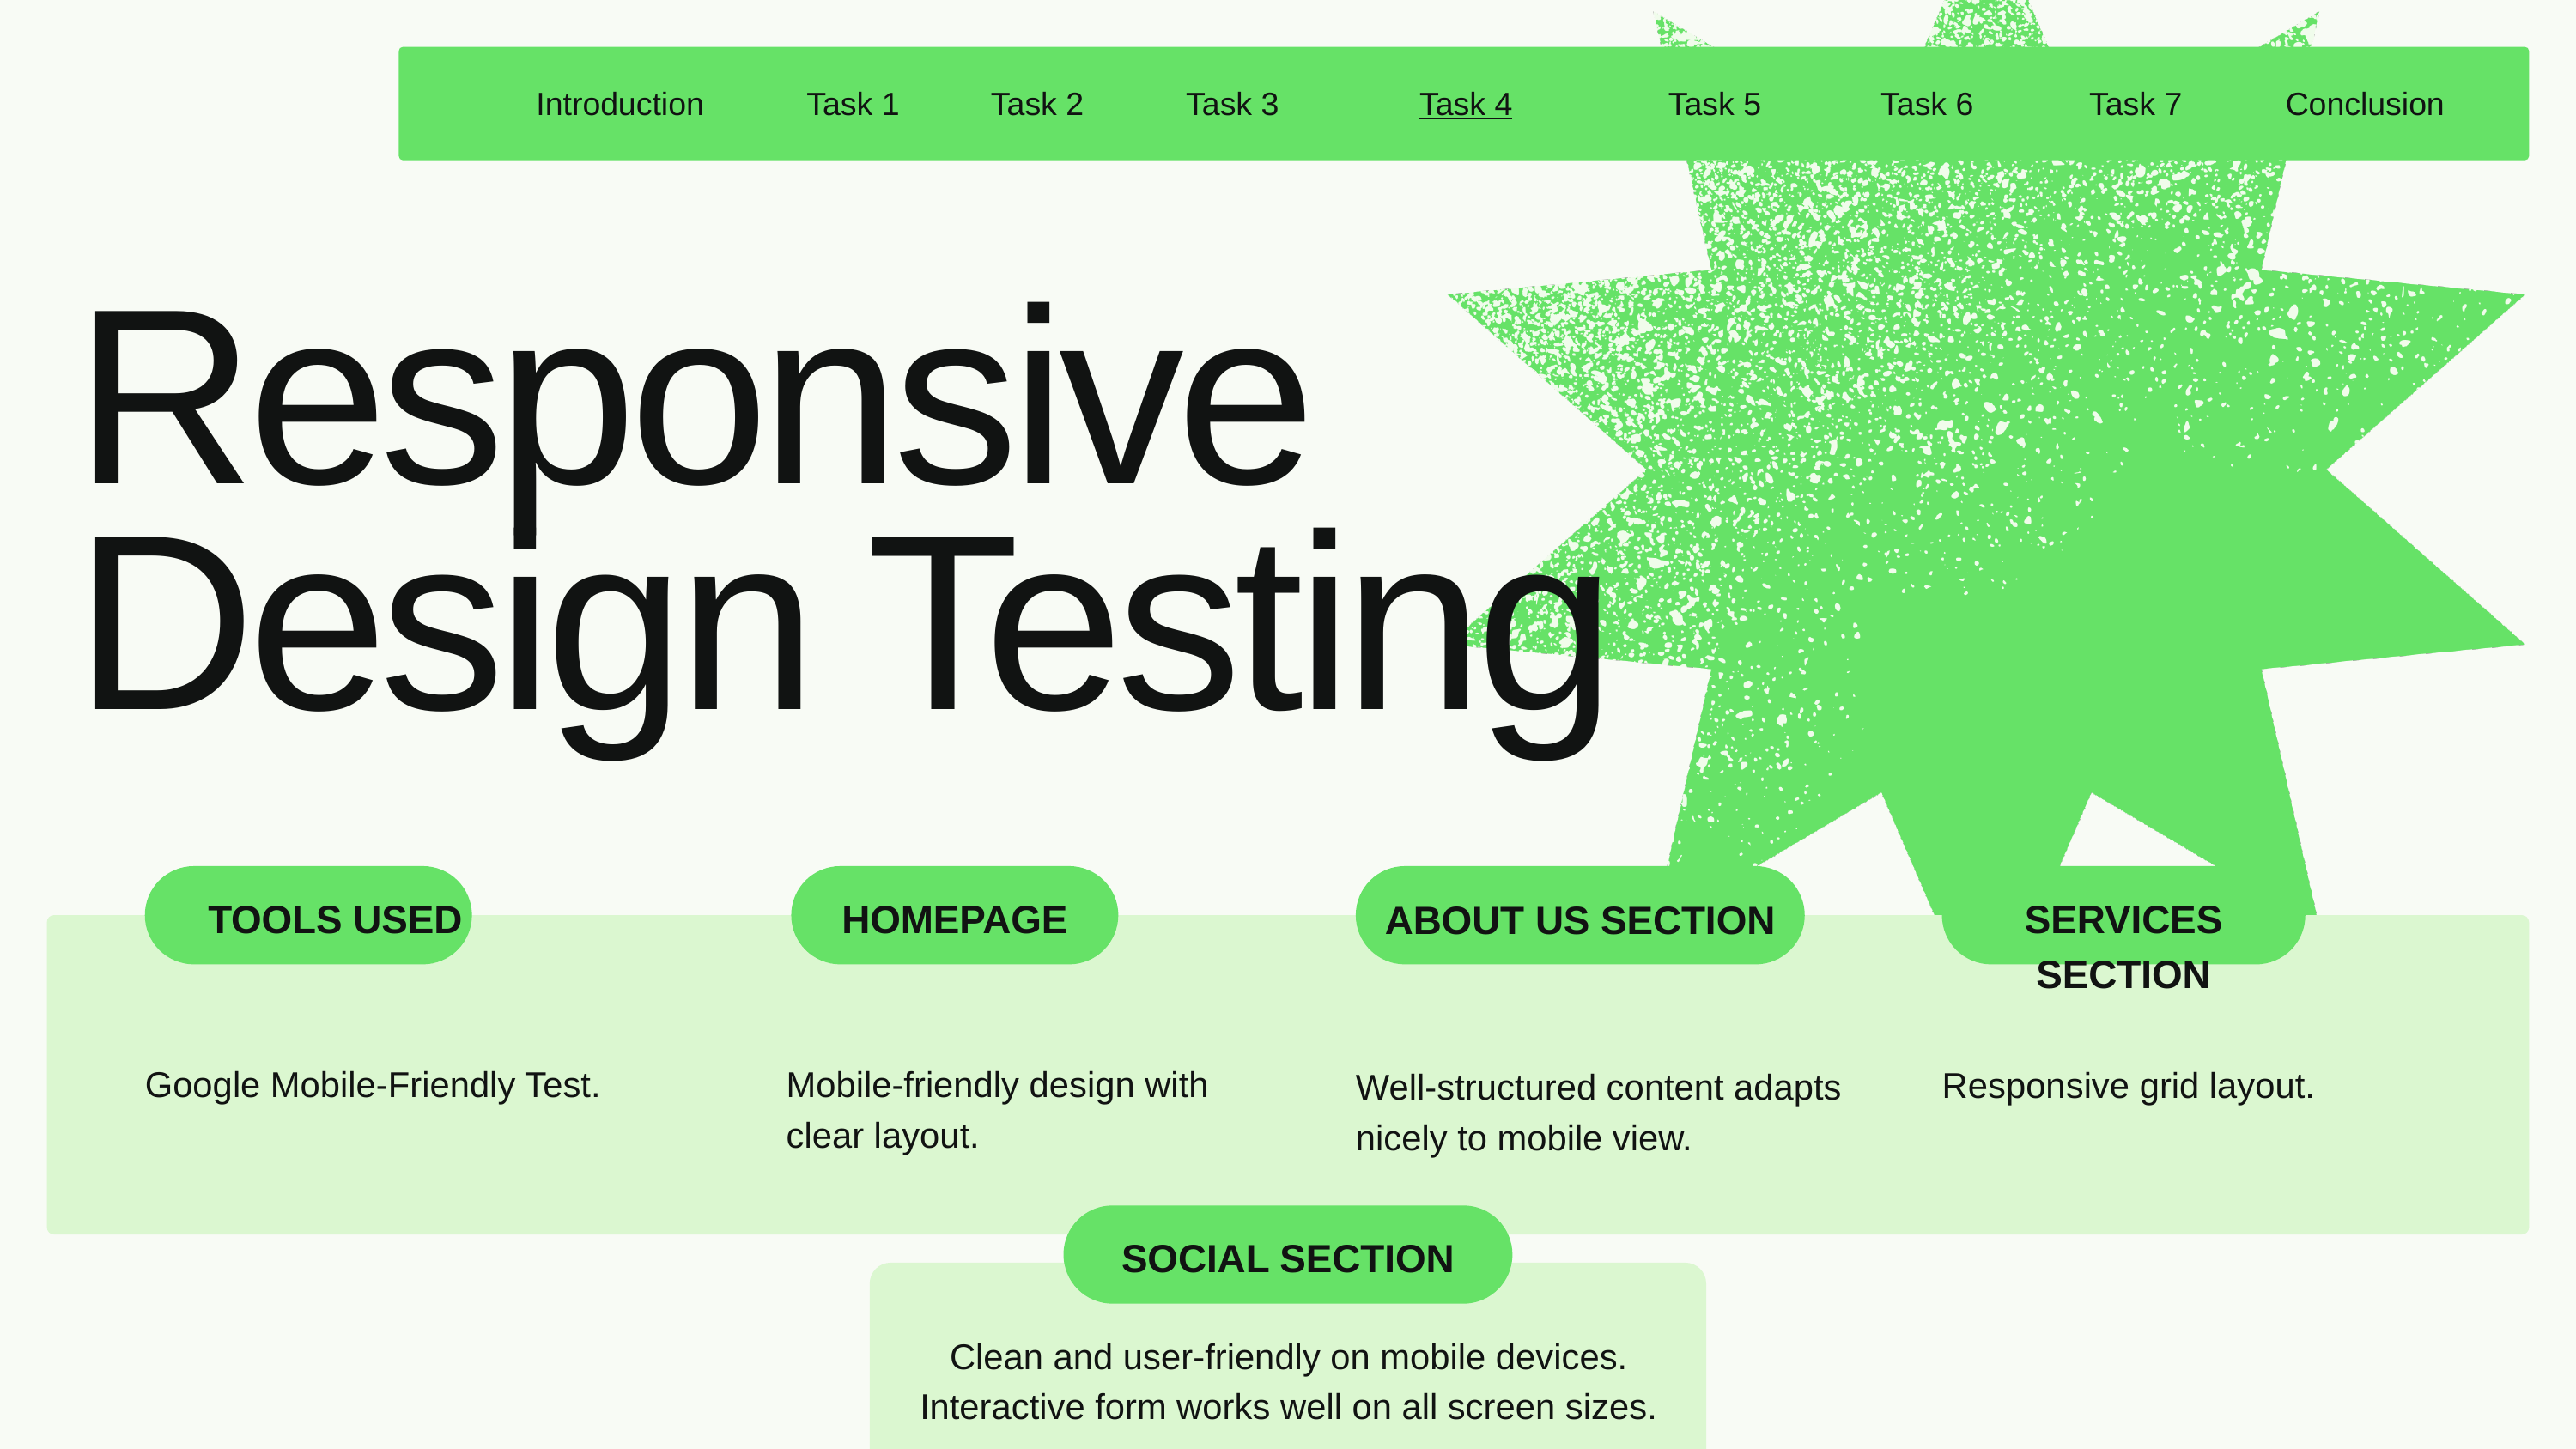

Introduction
Task 1
Task 2
Task 3
Task 4
Task 5
Task 6
Task 7
Conclusion
Responsive Design Testing

ABOUT US SECTION

TOOLS USED
HOMEPAGE
SERVICES SECTION

Google Mobile-Friendly Test.

Mobile-friendly design with clear layout.
Responsive grid layout.
Well-structured content adapts nicely to mobile view.

SOCIAL SECTION

Clean and user-friendly on mobile devices.
Interactive form works well on all screen sizes.